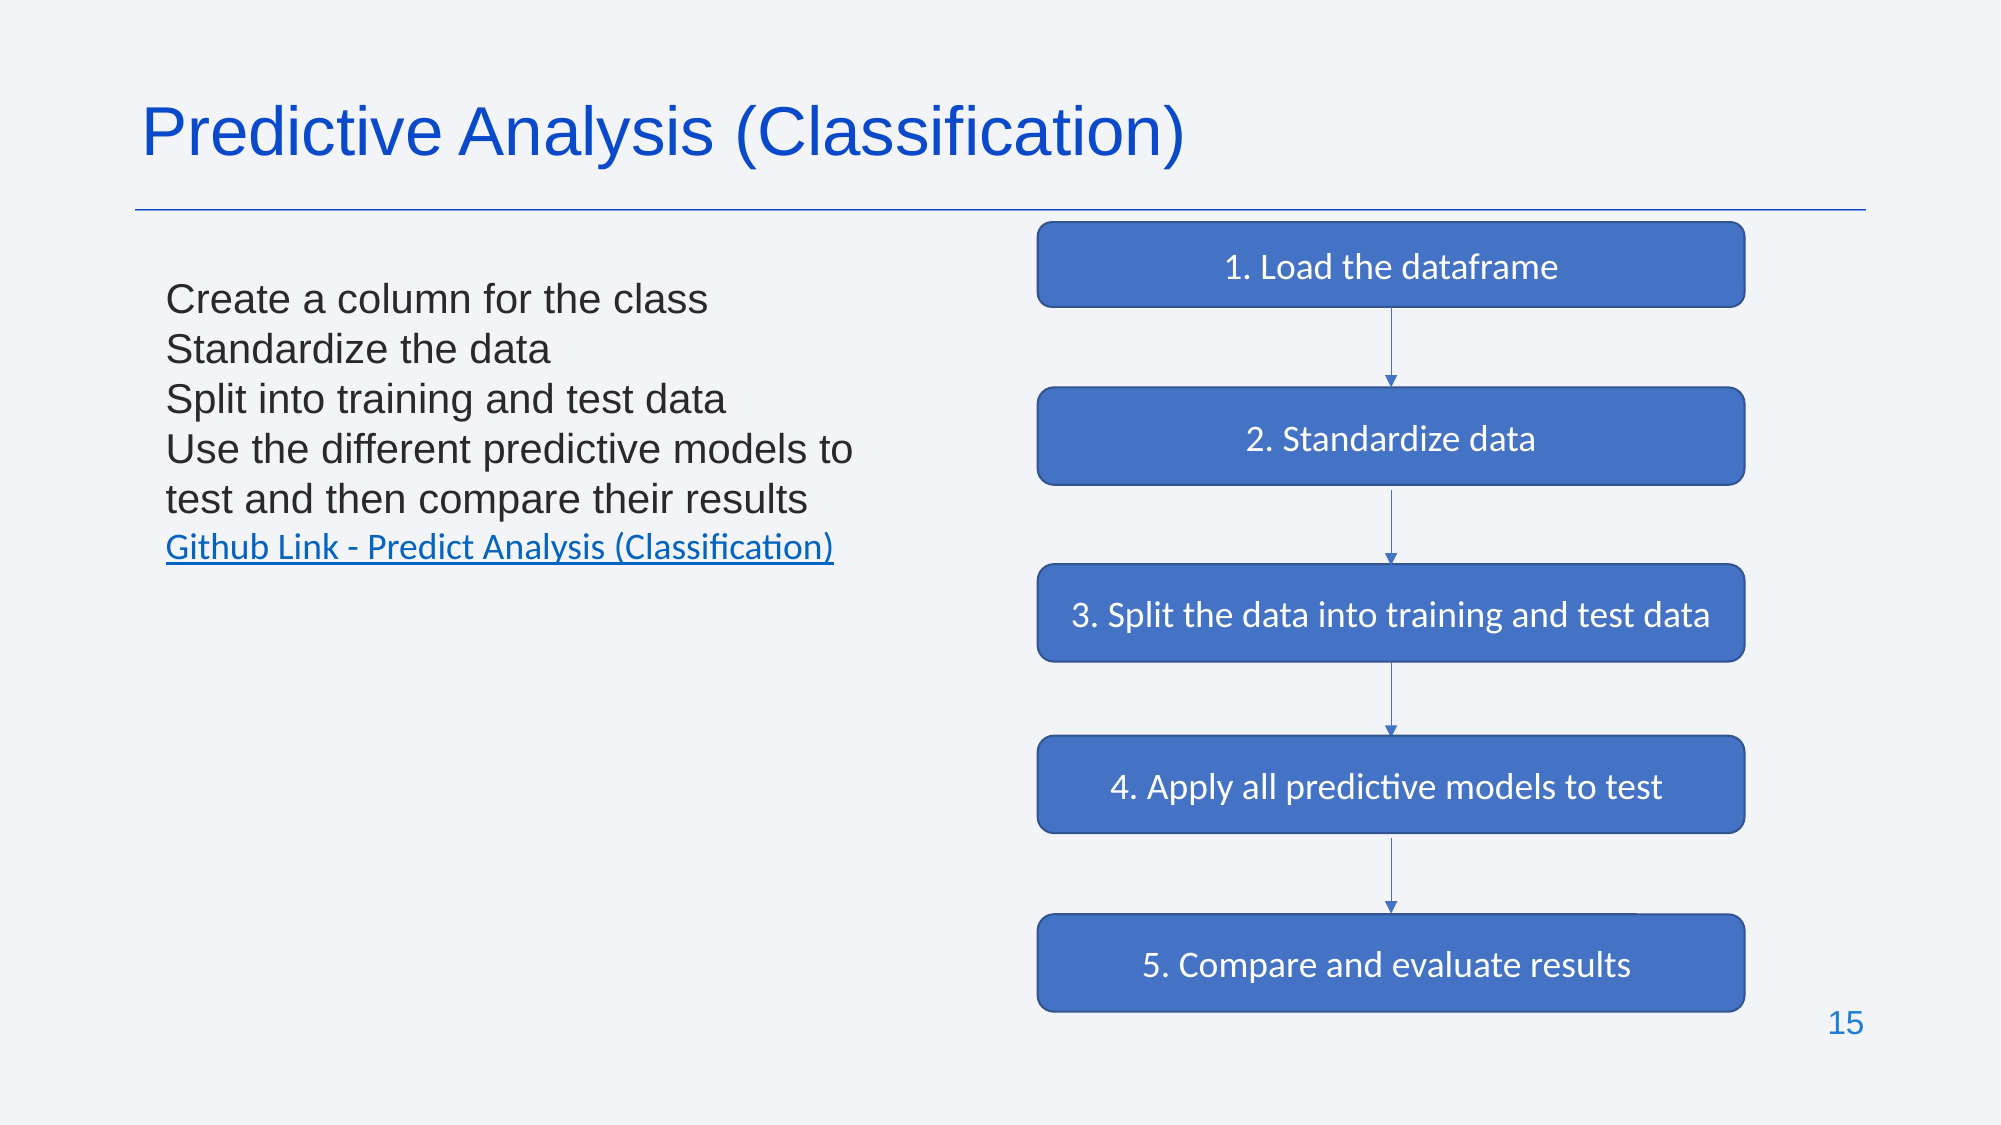

Predictive Analysis (Classification)
1. Load the dataframe
Create a column for the class
Standardize the data
Split into training and test data
Use the different predictive models to test and then compare their results
Github Link - Predict Analysis (Classification)
2. Standardize data
3. Split the data into training and test data
4. Apply all predictive models to test
5. Compare and evaluate results
15